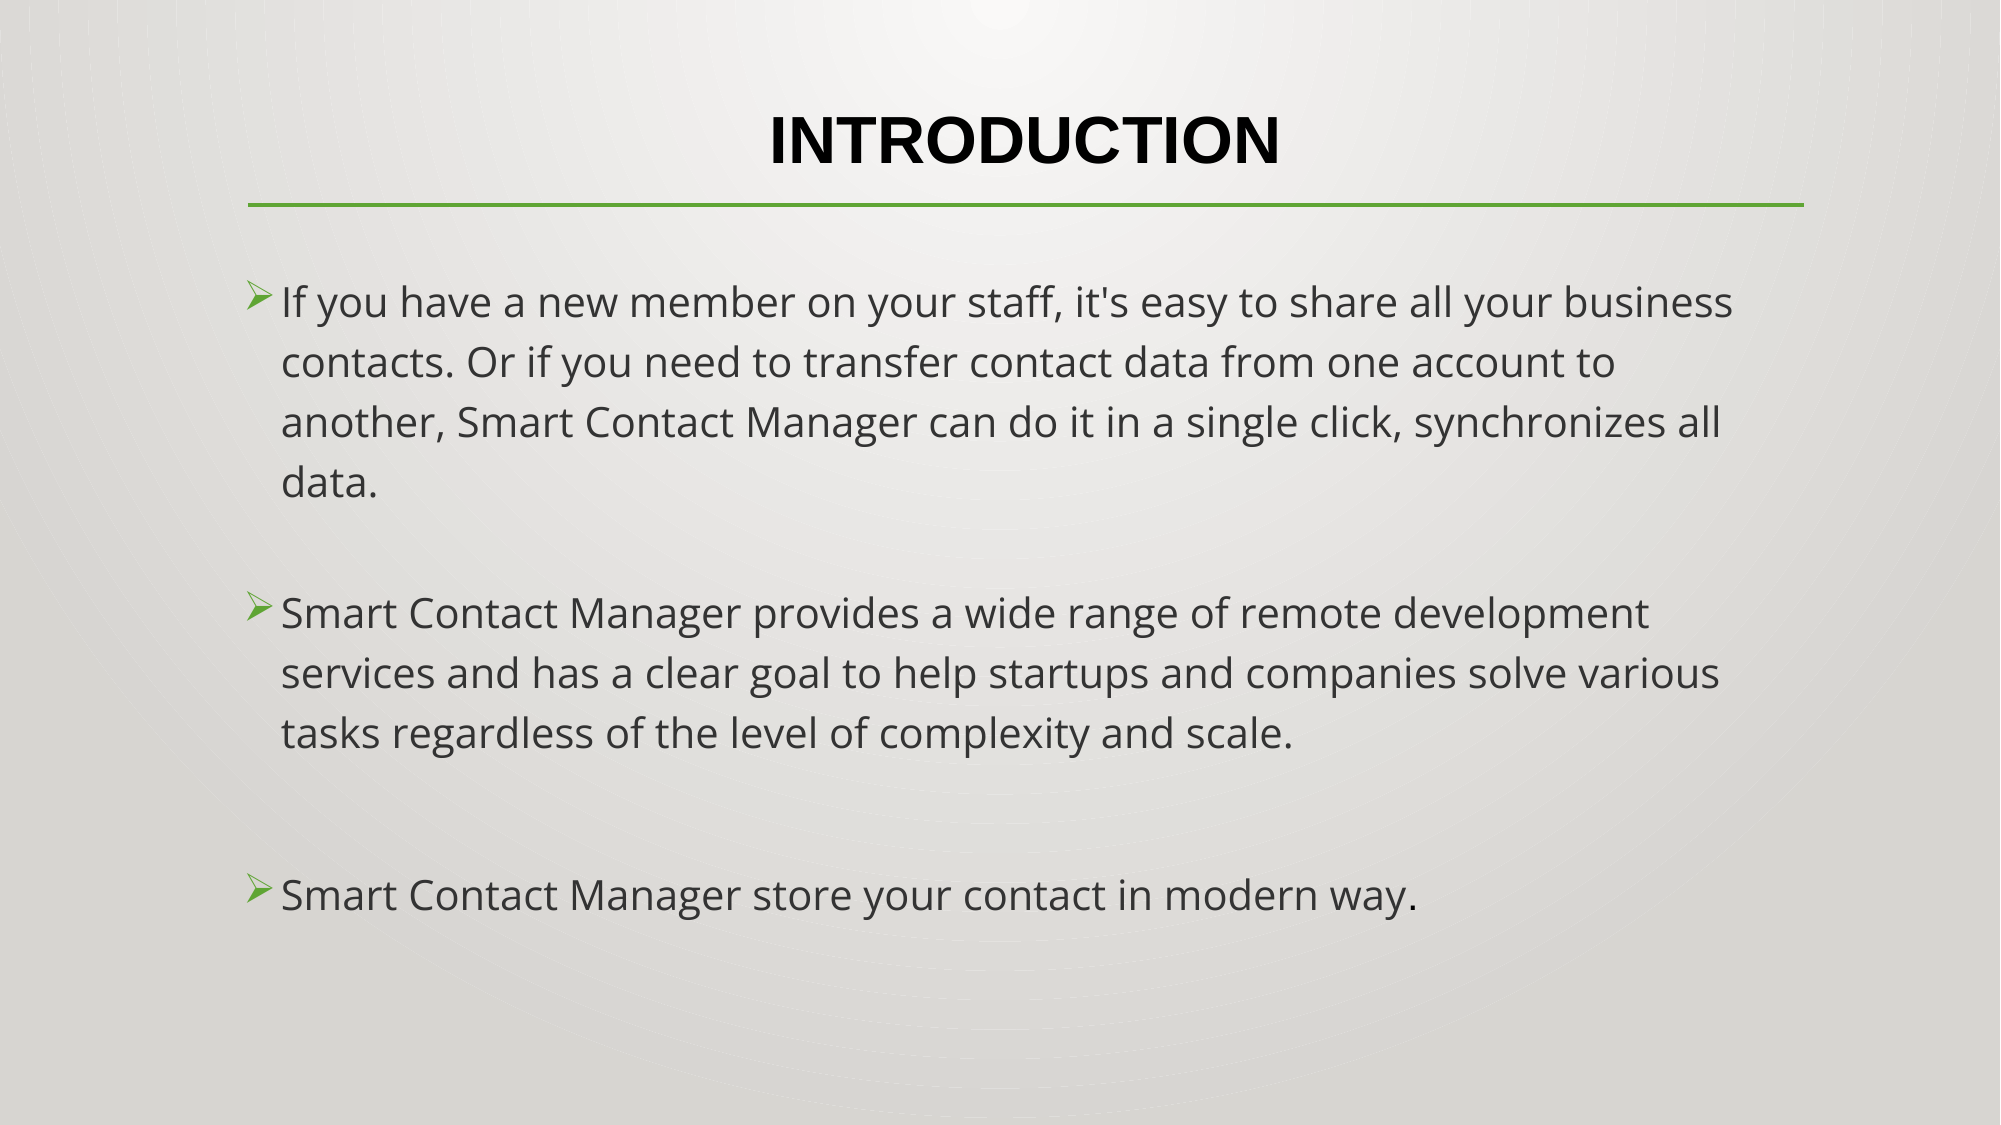

# INTRODUCTION
If you have a new member on your staff, it's easy to share all your business contacts. Or if you need to transfer contact data from one account to another, Smart Contact Manager can do it in a single click, synchronizes all data.
Smart Contact Manager provides a wide range of remote development services and has a clear goal to help startups and companies solve various tasks regardless of the level of complexity and scale.

Smart Contact Manager store your contact in modern way.